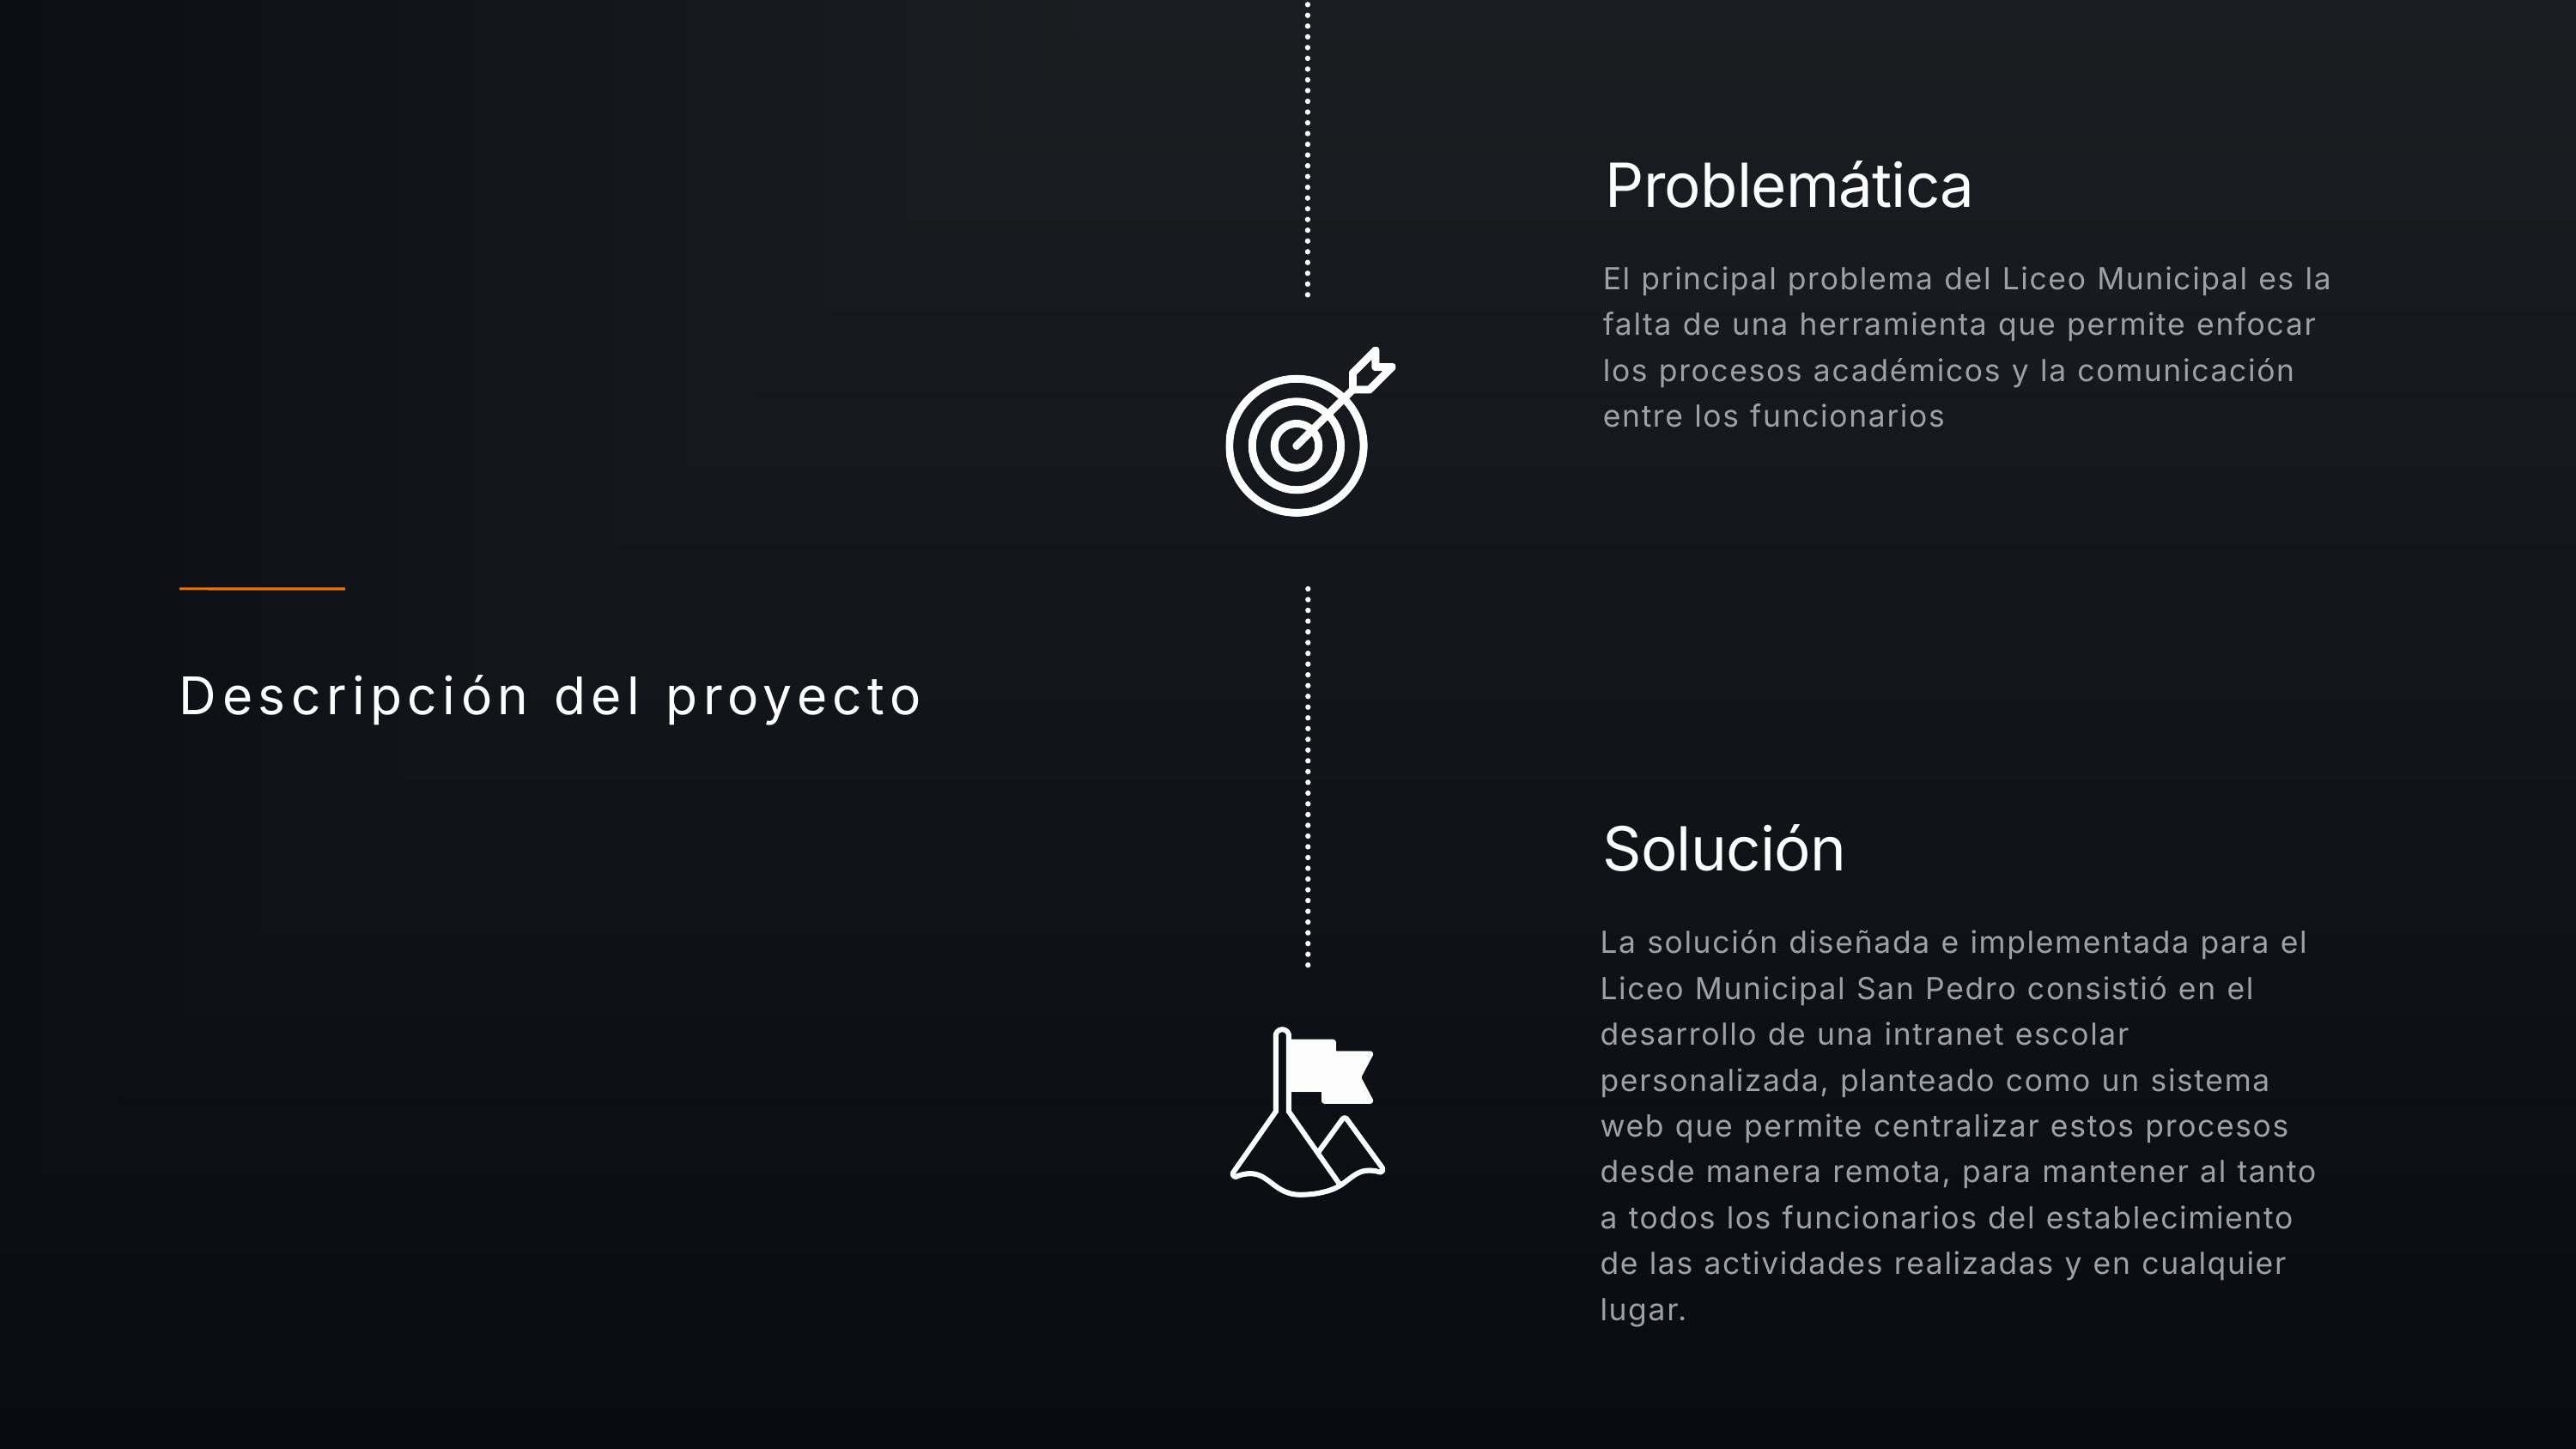

Problemática

El principal problema del Liceo Municipal es la falta de una herramienta que permite enfocar los procesos académicos y la comunicación entre los funcionarios

Descripción del proyecto

Solución
La solución diseñada e implementada para el Liceo Municipal San Pedro consistió en el desarrollo de una intranet escolar personalizada, planteado como un sistema web que permite centralizar estos procesos desde manera remota, para mantener al tanto a todos los funcionarios del establecimiento de las actividades realizadas y en cualquier lugar.